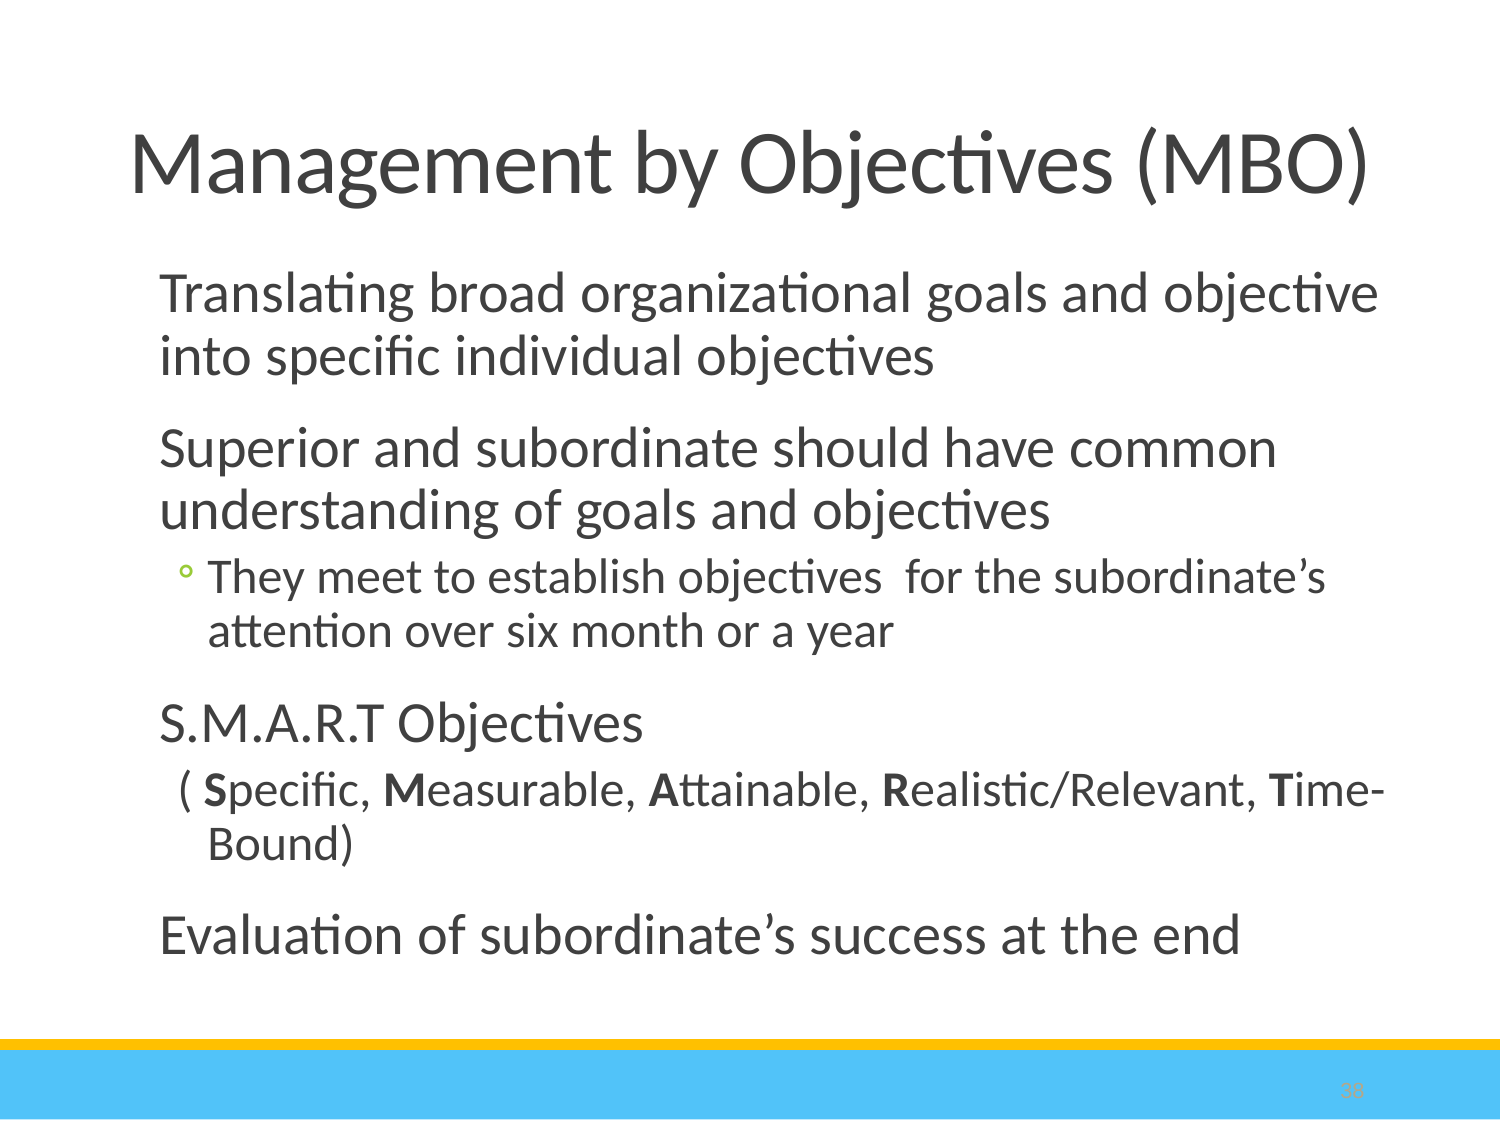

Management by Objectives (MBO)
Translating broad organizational goals and objective into specific individual objectives
Superior and subordinate should have common understanding of goals and objectives
They meet to establish objectives  for the subordinate’s attention over six month or a year
S.M.A.R.T Objectives
( Specific, Measurable, Attainable, Realistic/Relevant, Time-Bound)
Evaluation of subordinate’s success at the end
38